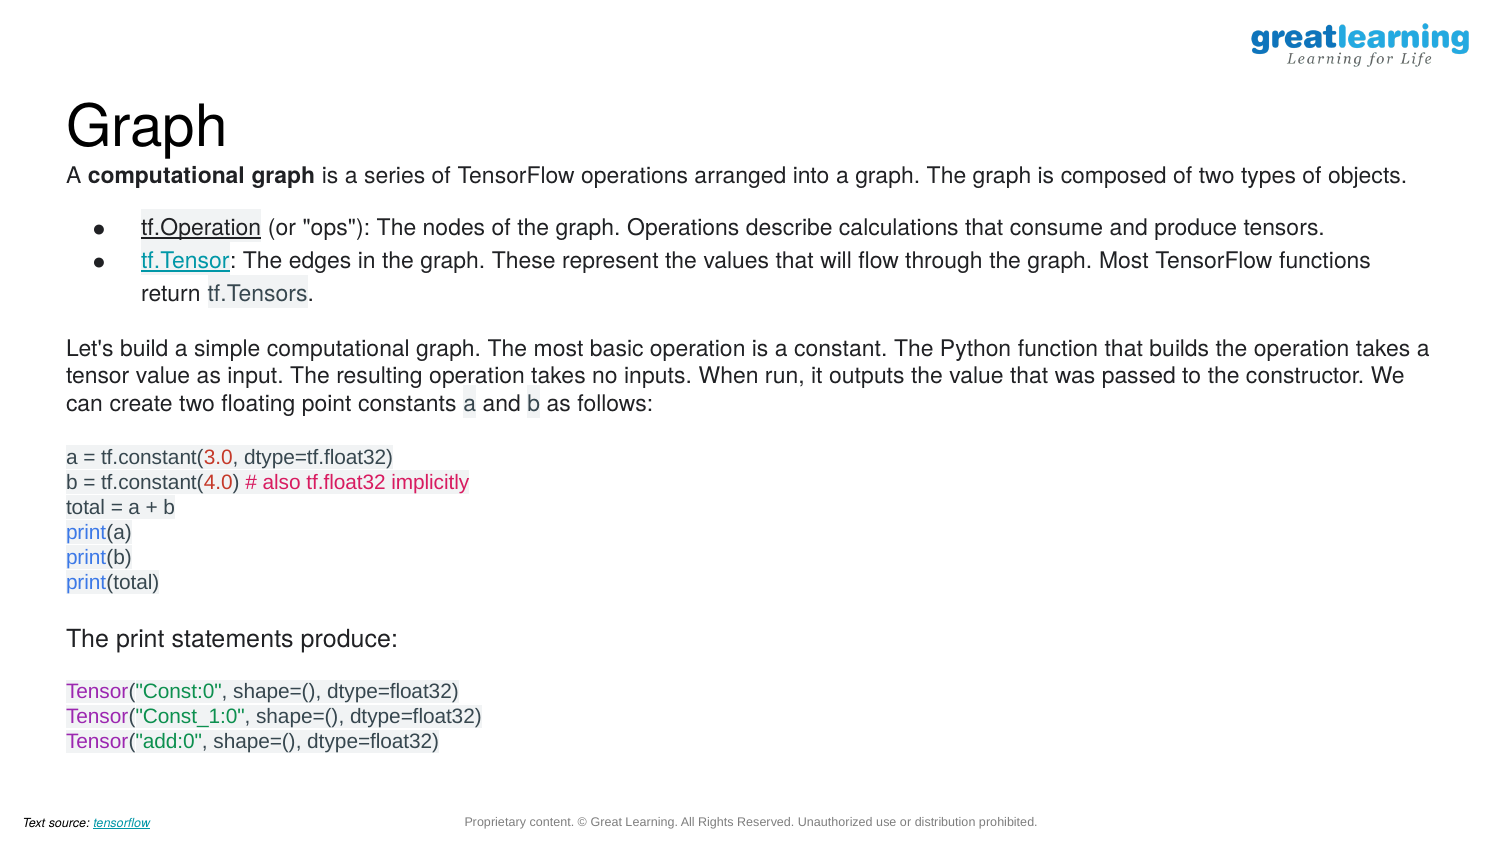

# Graph
A computational graph is a series of TensorFlow operations arranged into a graph. The graph is composed of two types of objects.
tf.Operation (or "ops"): The nodes of the graph. Operations describe calculations that consume and produce tensors.
tf.Tensor: The edges in the graph. These represent the values that will flow through the graph. Most TensorFlow functions return tf.Tensors.

Let's build a simple computational graph. The most basic operation is a constant. The Python function that builds the operation takes a tensor value as input. The resulting operation takes no inputs. When run, it outputs the value that was passed to the constructor. We can create two floating point constants a and b as follows:

a = tf.constant(3.0, dtype=tf.float32)
b = tf.constant(4.0) # also tf.float32 implicitly
total = a + b
print(a)
print(b)
print(total)
The print statements produce:
Tensor("Const:0", shape=(), dtype=float32)
Tensor("Const_1:0", shape=(), dtype=float32)
Tensor("add:0", shape=(), dtype=float32)

Text source: tensorflow